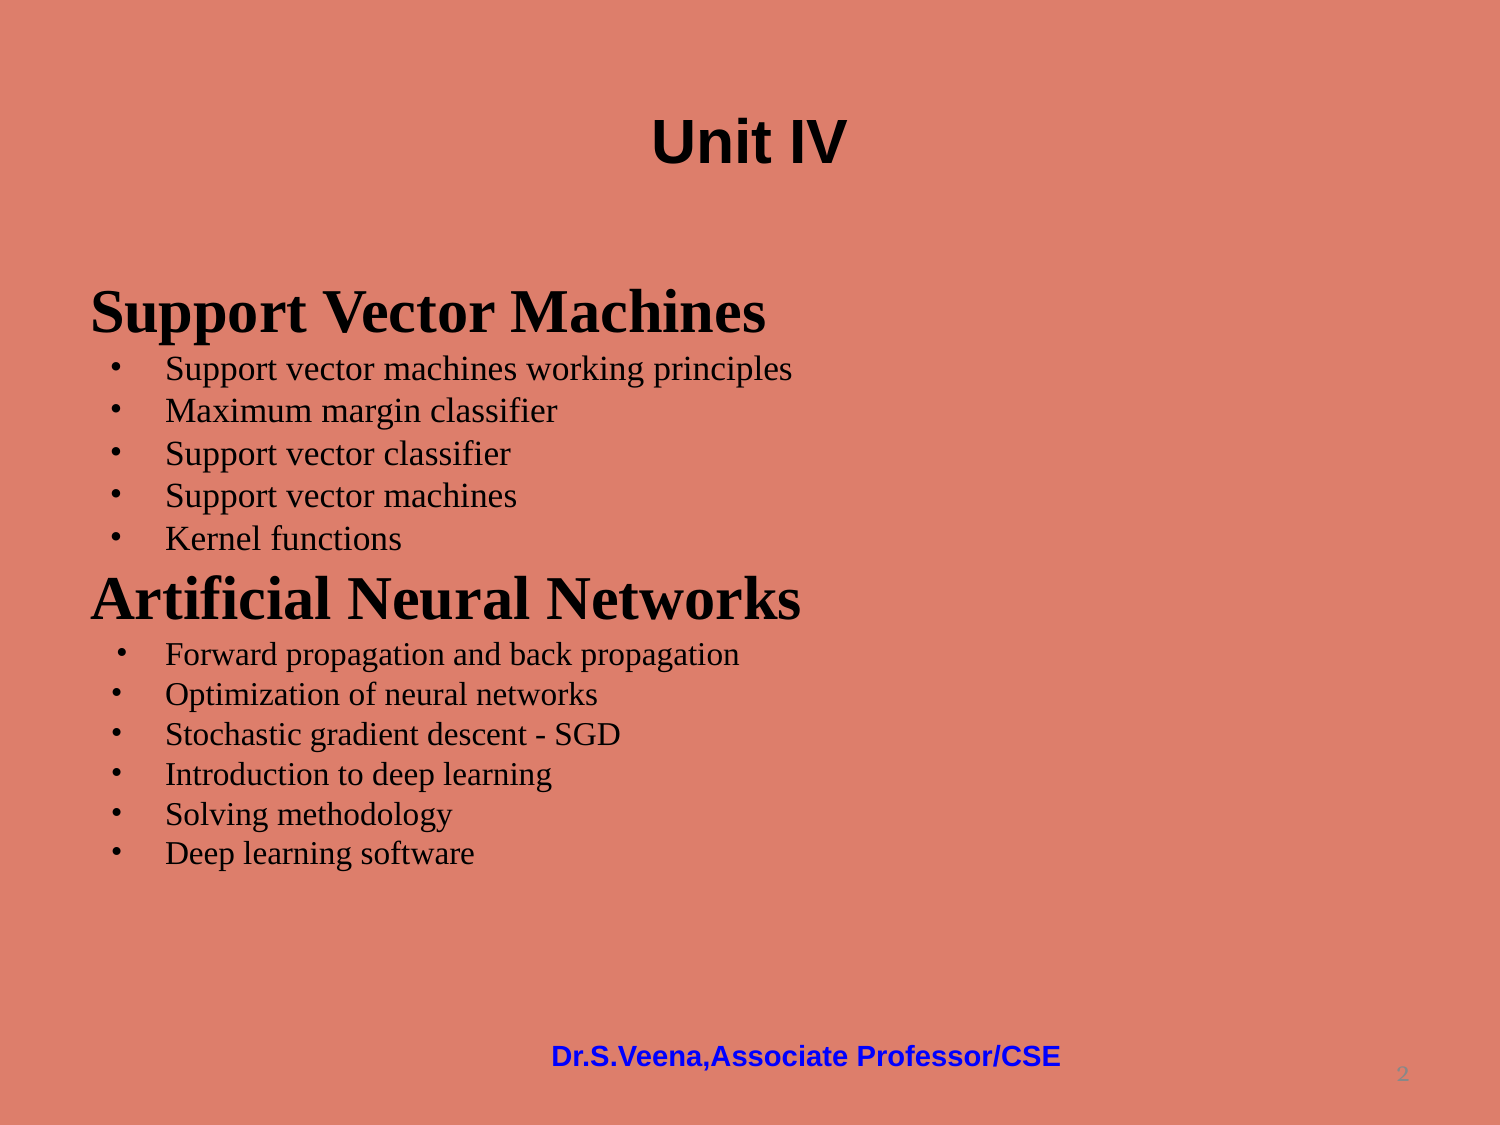

# Unit IV
Support Vector Machines
Support vector machines working principles
Maximum margin classifier
Support vector classifier
Support vector machines
Kernel functions
Artificial Neural Networks
Forward propagation and back propagation
Optimization of neural networks
Stochastic gradient descent - SGD
Introduction to deep learning
Solving methodology
Deep learning software
Dr.S.Veena,Associate Professor/CSE

2